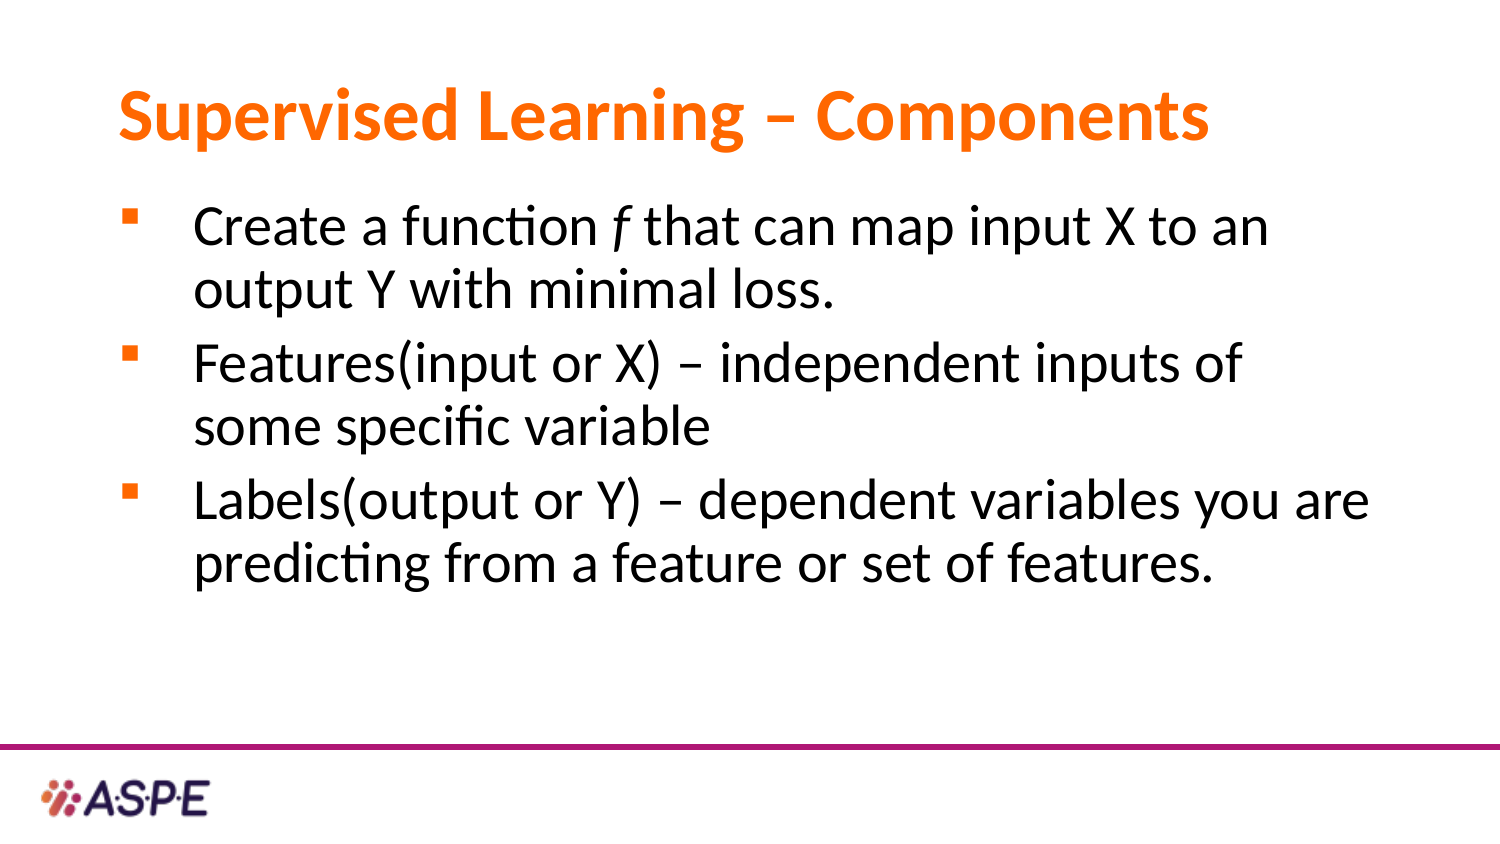

# Supervised Learning – Components
Create a function f that can map input X to an output Y with minimal loss.
Features(input or X) – independent inputs of some specific variable
Labels(output or Y) – dependent variables you are predicting from a feature or set of features.